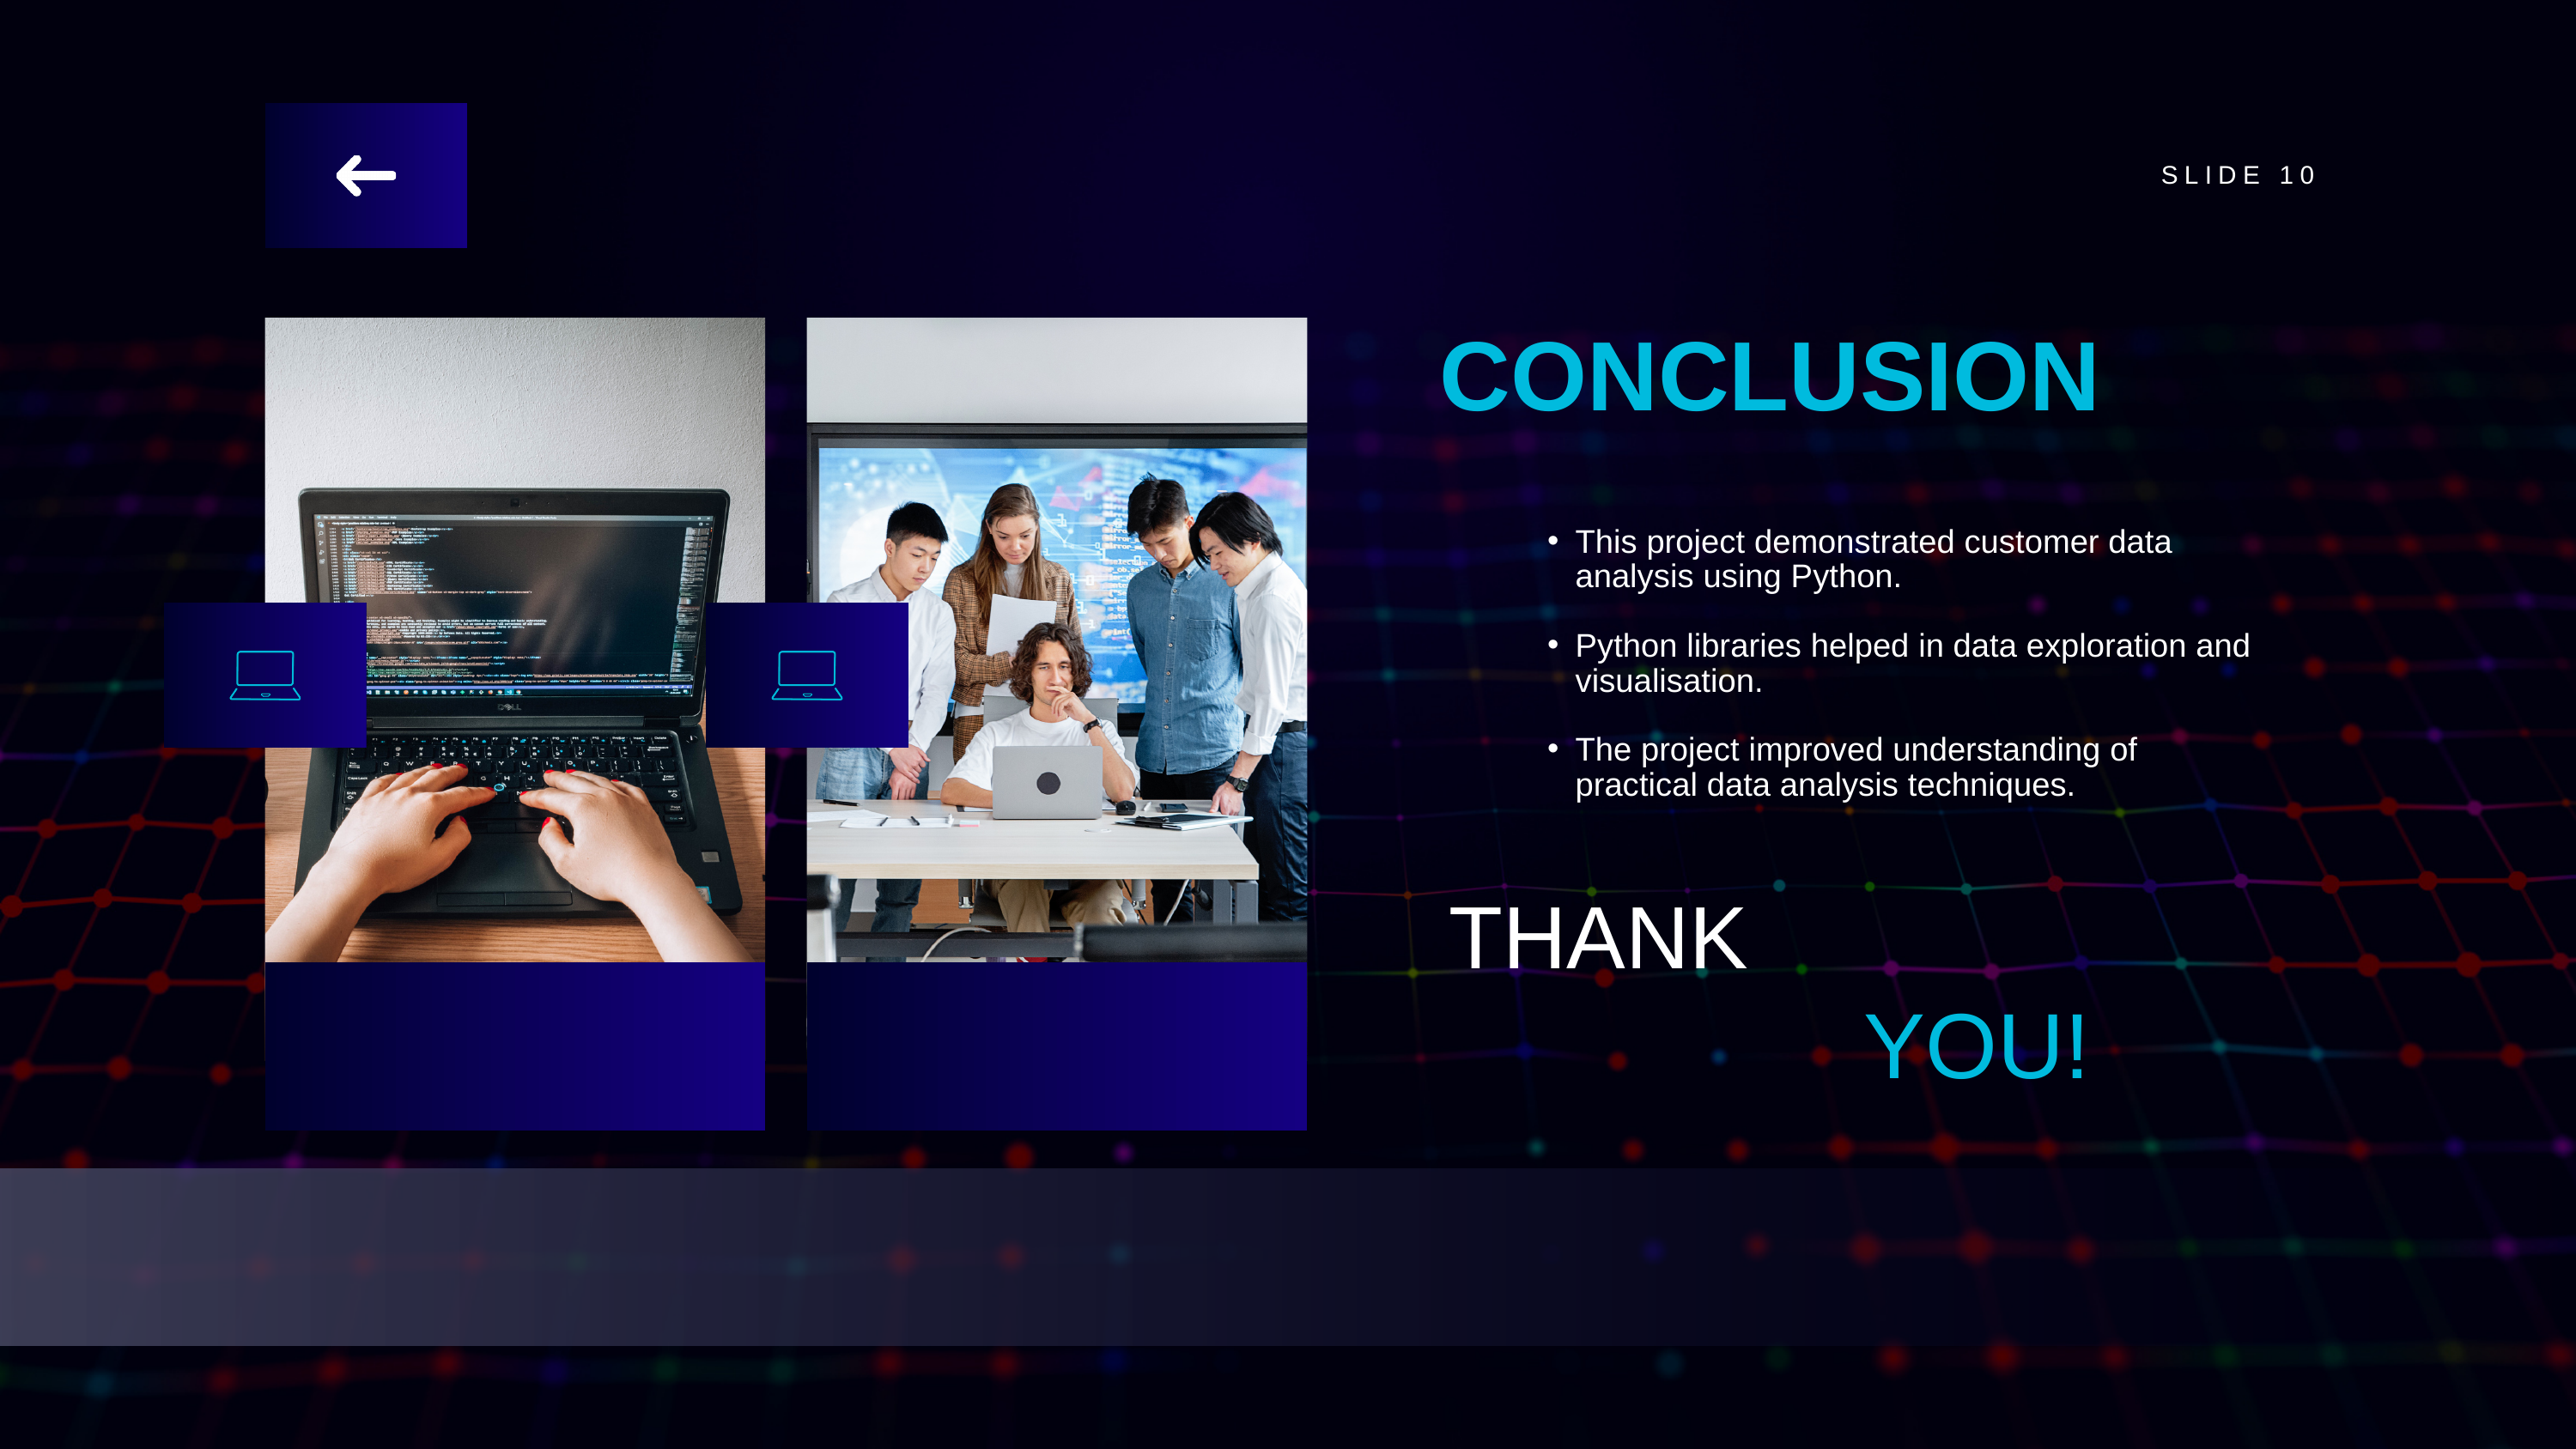

SLIDE 10

 CONCLUSION

This project demonstrated customer data analysis using Python.

Python libraries helped in data exploration and visualisation.

The project improved understanding of practical data analysis techniques.

THANK

YOU!